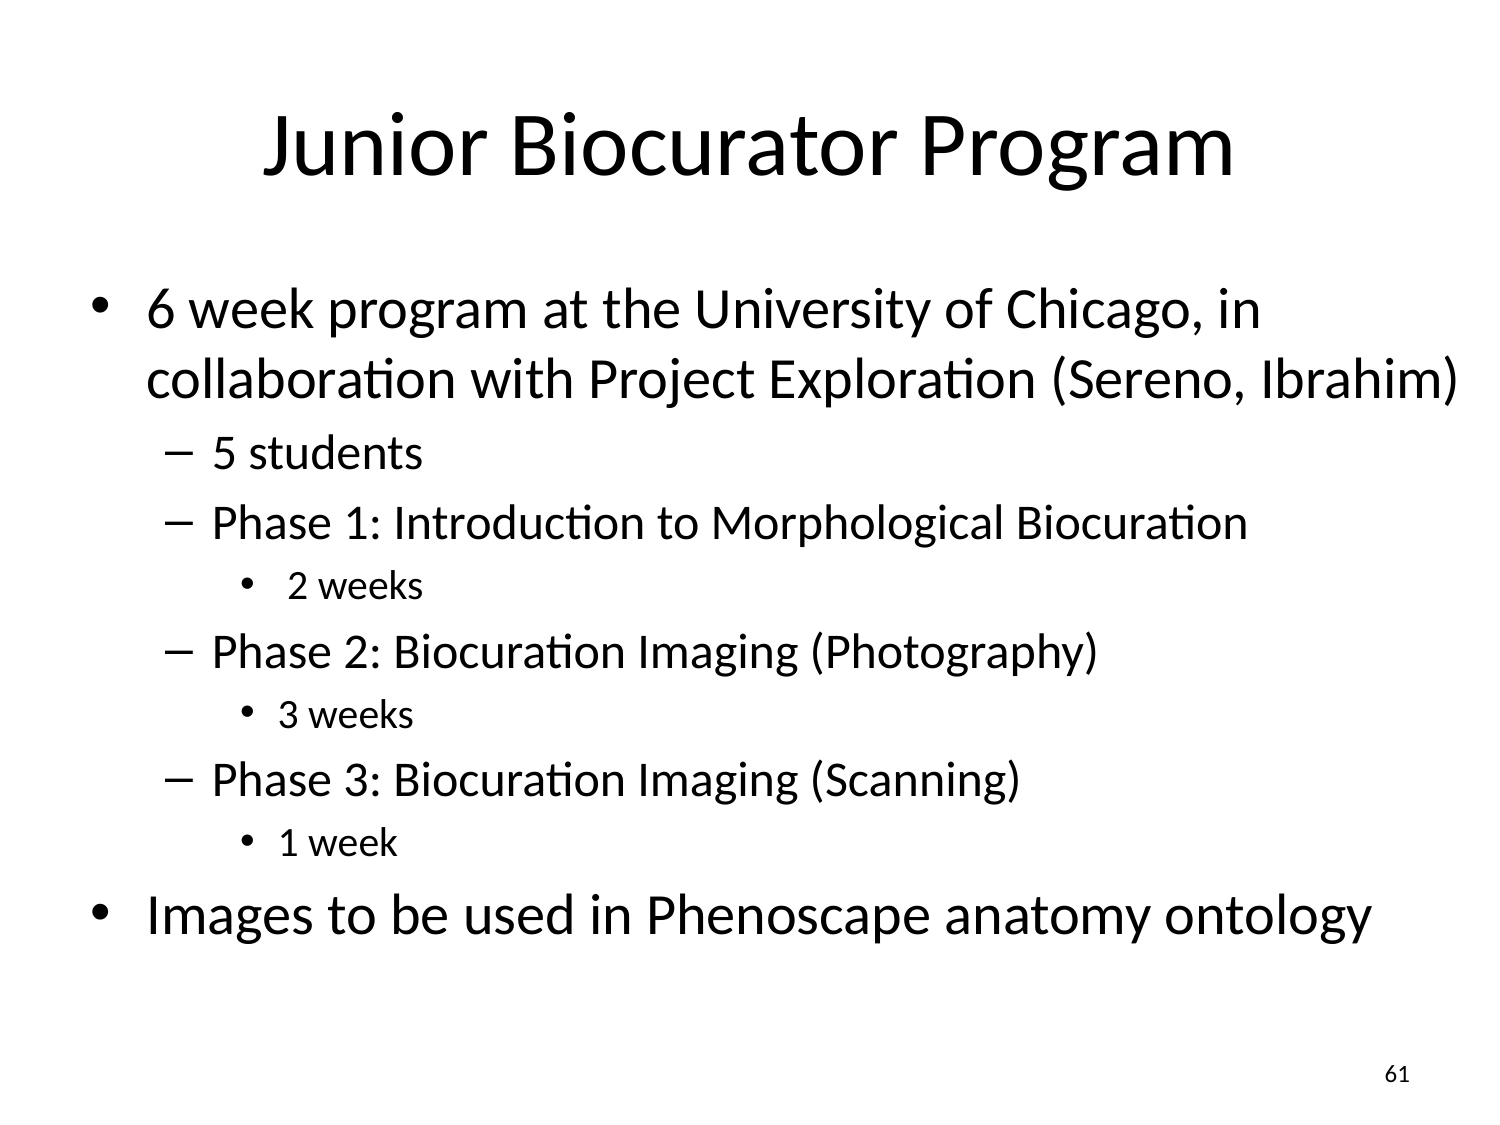

# Junior Biocurator Program
6 week program at the University of Chicago, in collaboration with Project Exploration (Sereno, Ibrahim)
5 students
Phase 1: Introduction to Morphological Biocuration
 2 weeks
Phase 2: Biocuration Imaging (Photography)
3 weeks
Phase 3: Biocuration Imaging (Scanning)
1 week
Images to be used in Phenoscape anatomy ontology

61